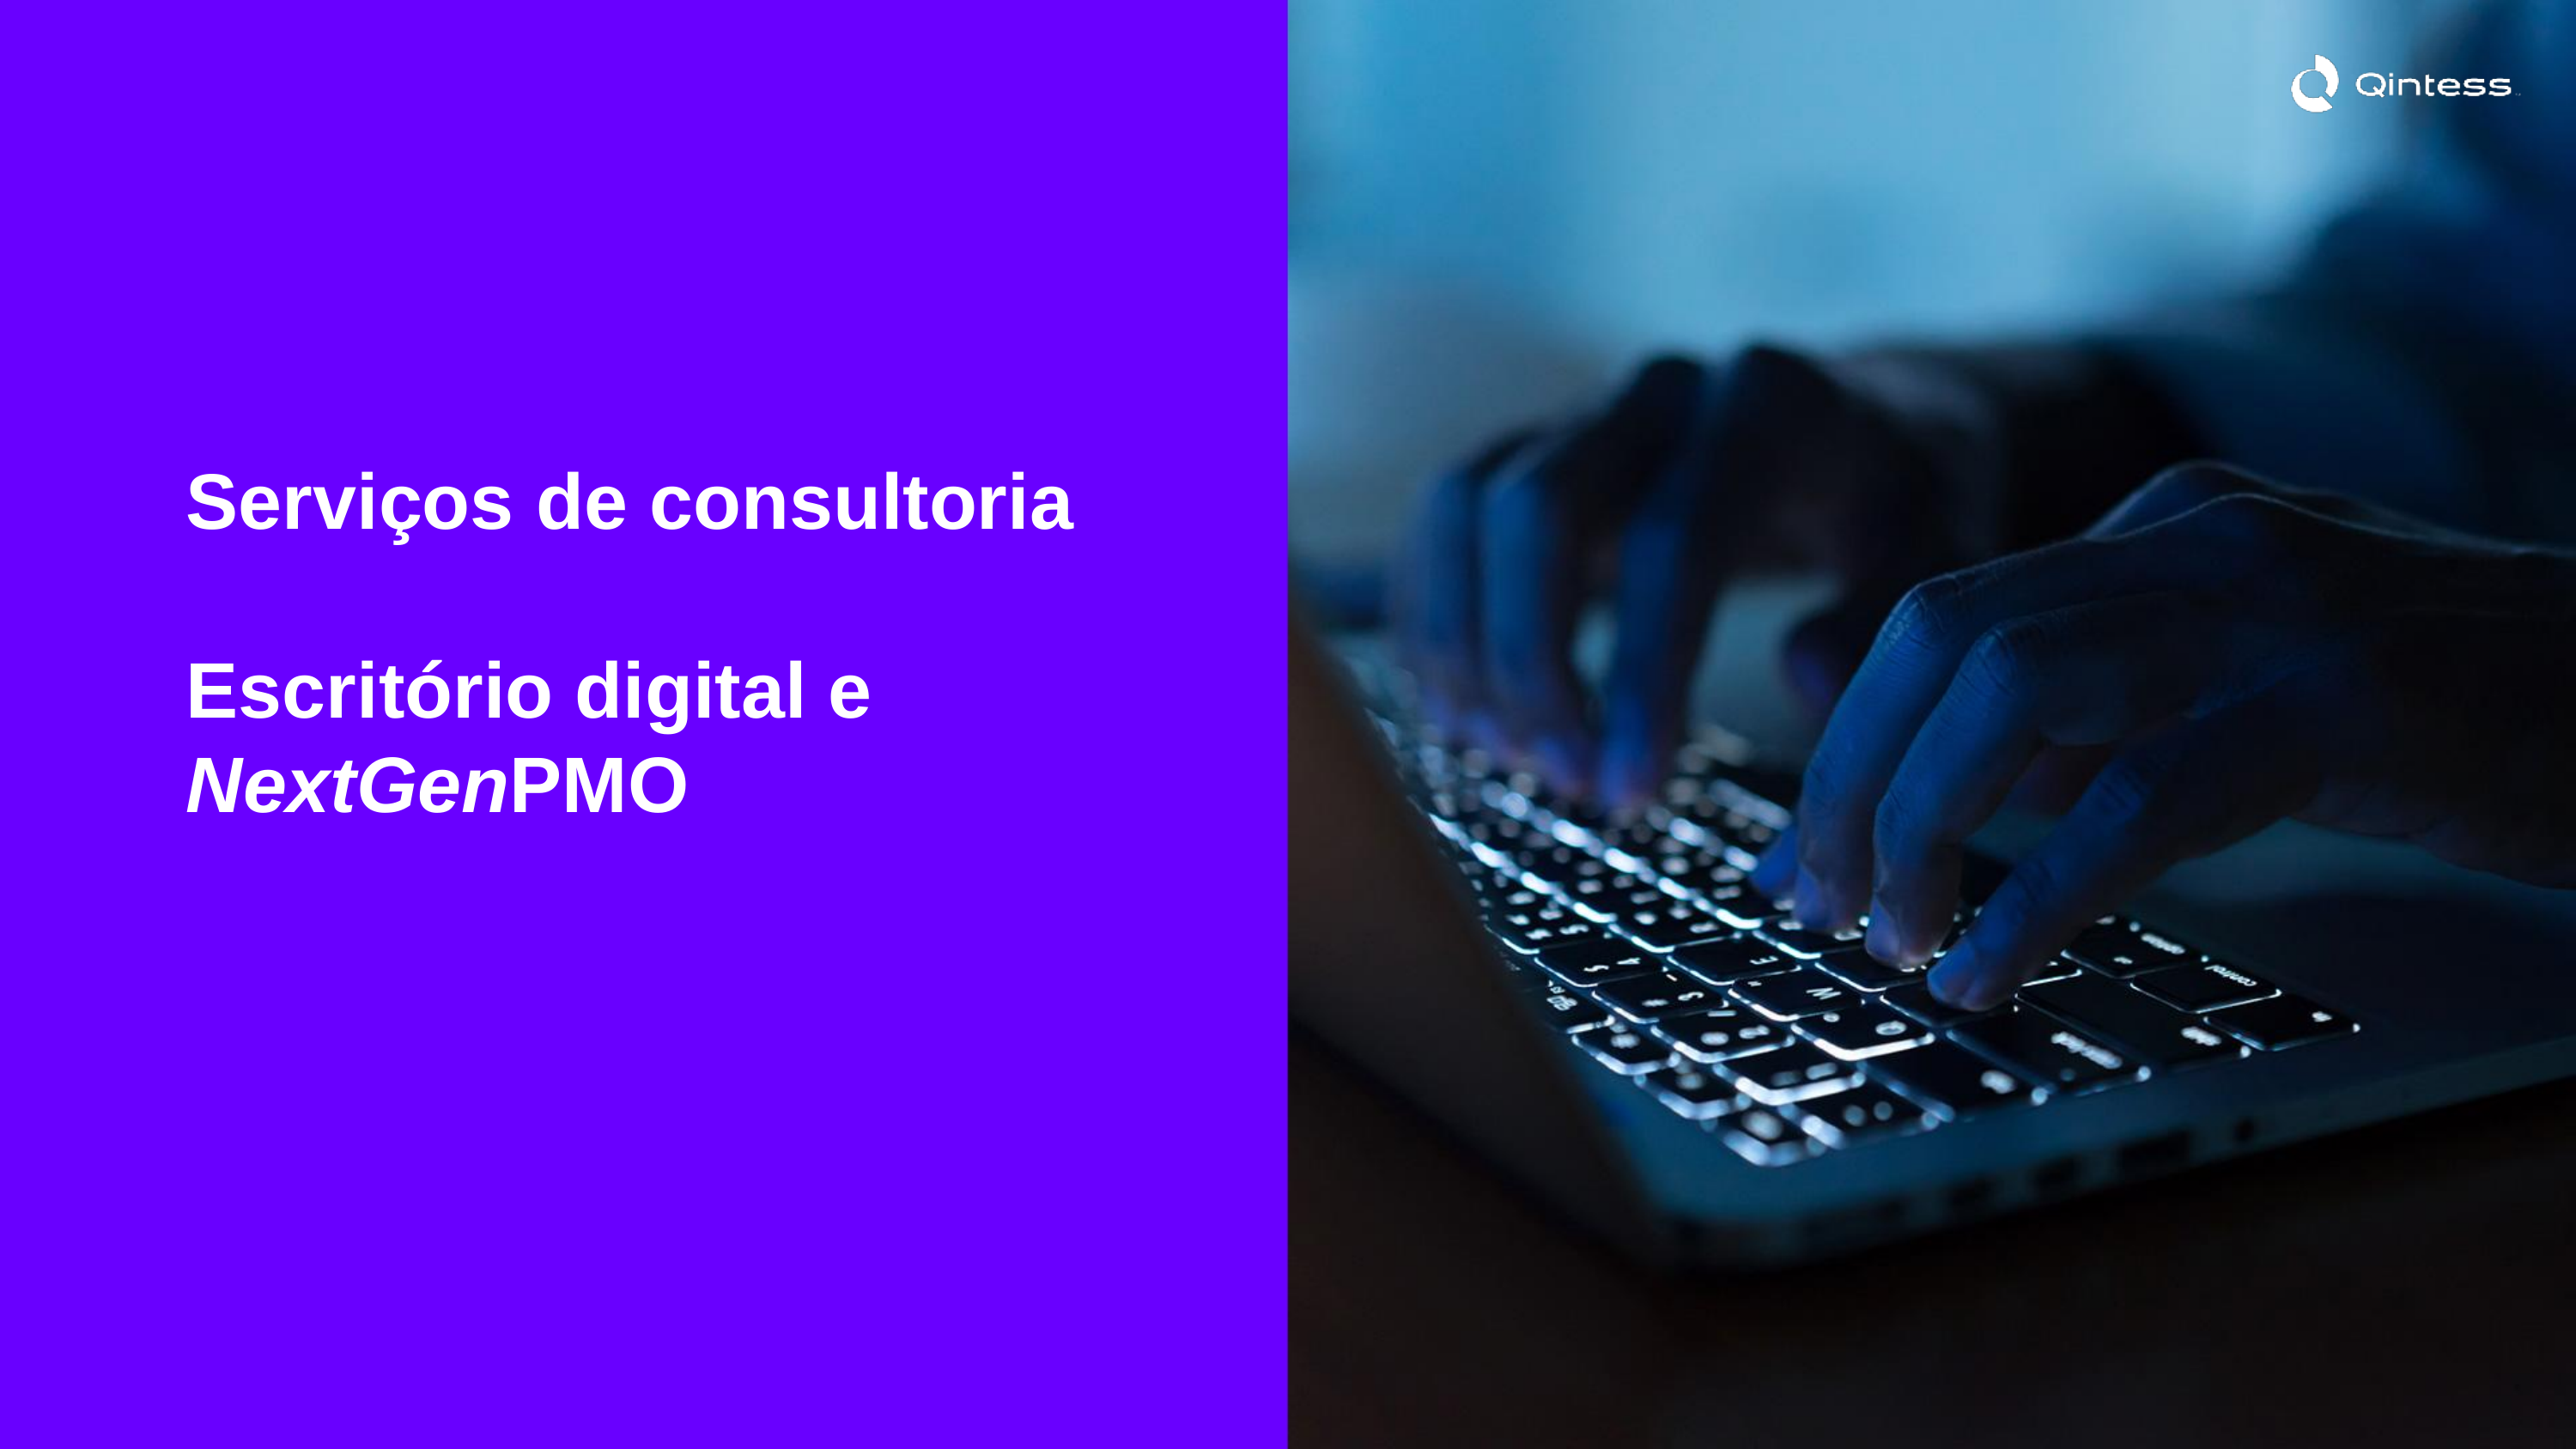

# Serviços de consultoria Escritório digital e NextGenPMO